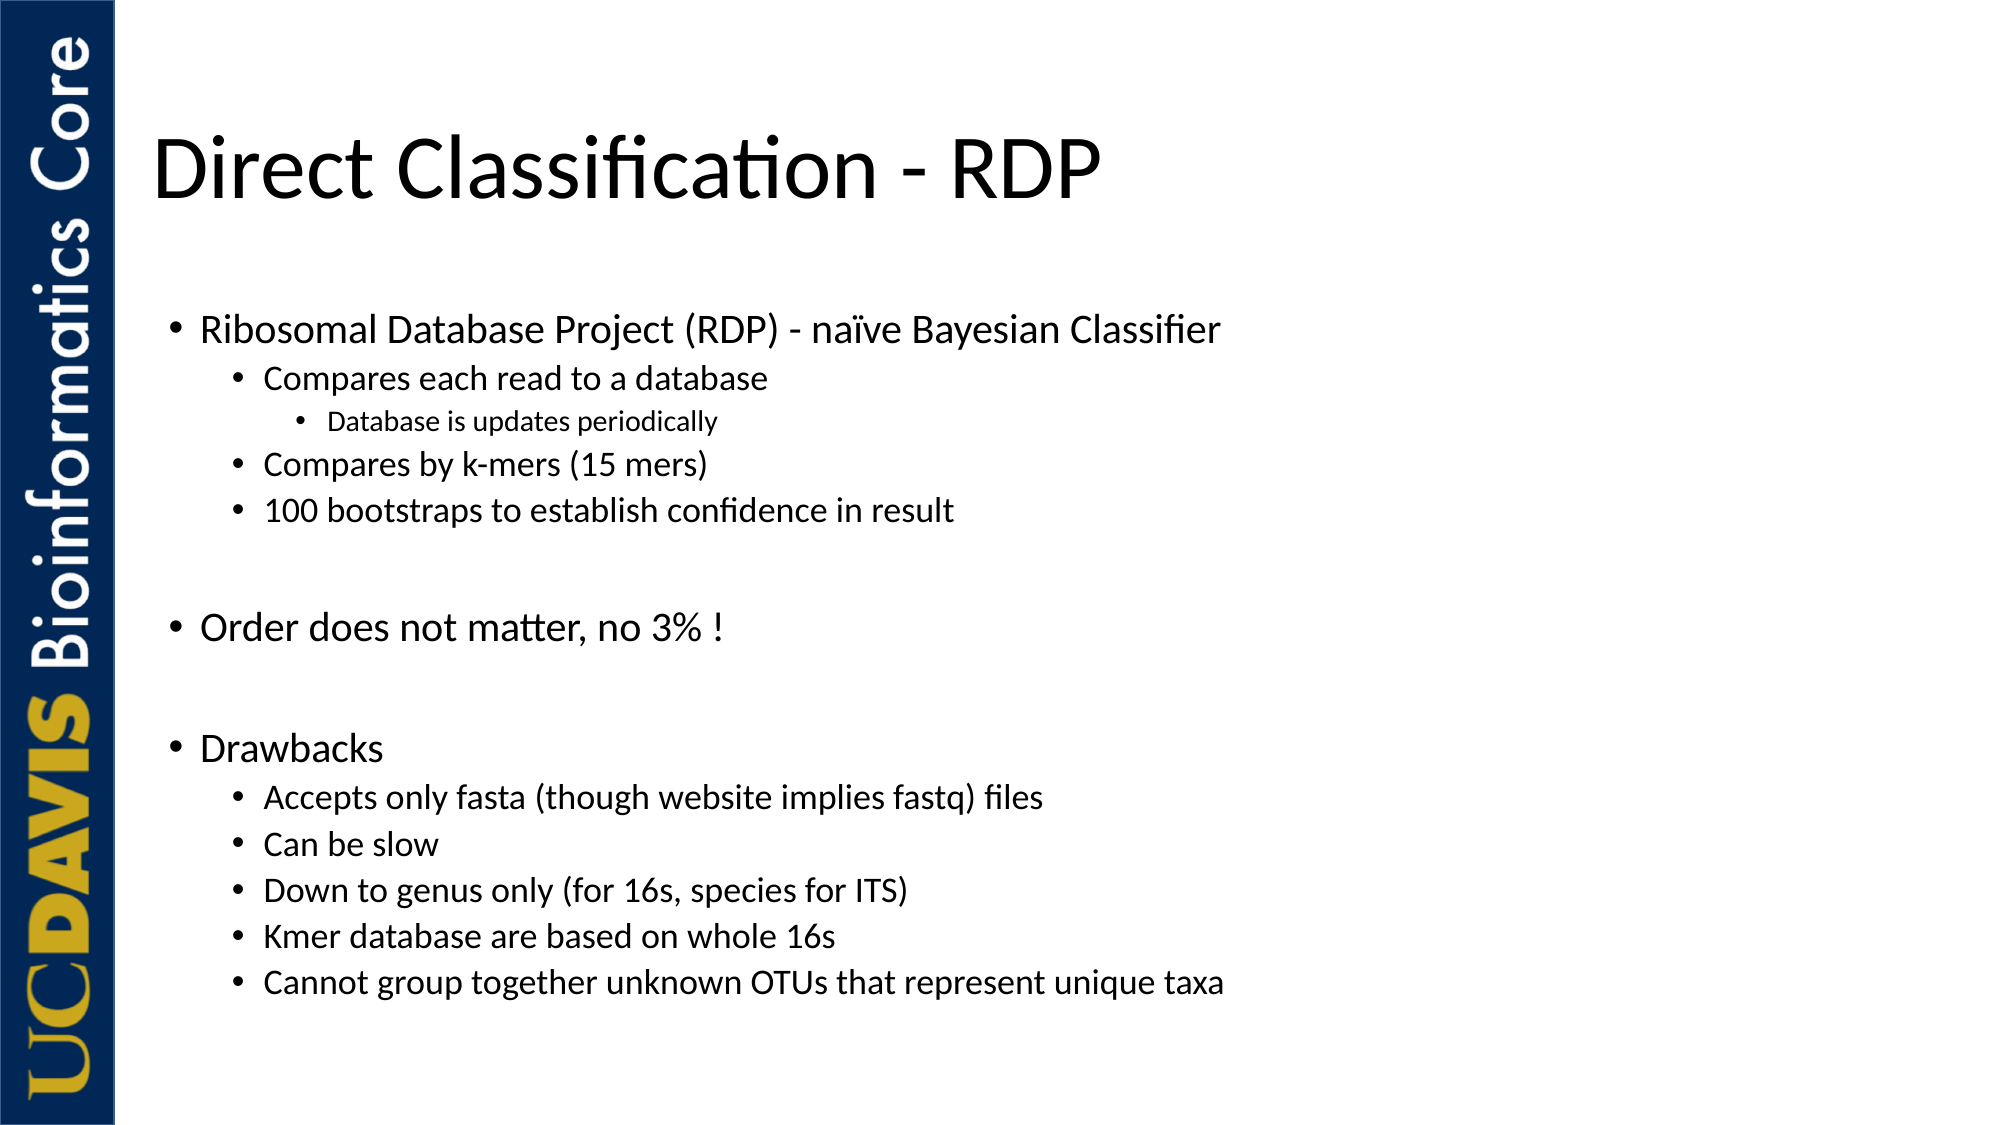

# Direct Classification - RDP
Ribosomal Database Project (RDP) - naïve Bayesian Classifier
Compares each read to a database
Database is updates periodically
Compares by k-mers (15 mers)
100 bootstraps to establish confidence in result

Order does not matter, no 3% !

Drawbacks
Accepts only fasta (though website implies fastq) files
Can be slow
Down to genus only (for 16s, species for ITS)
Kmer database are based on whole 16s
Cannot group together unknown OTUs that represent unique taxa